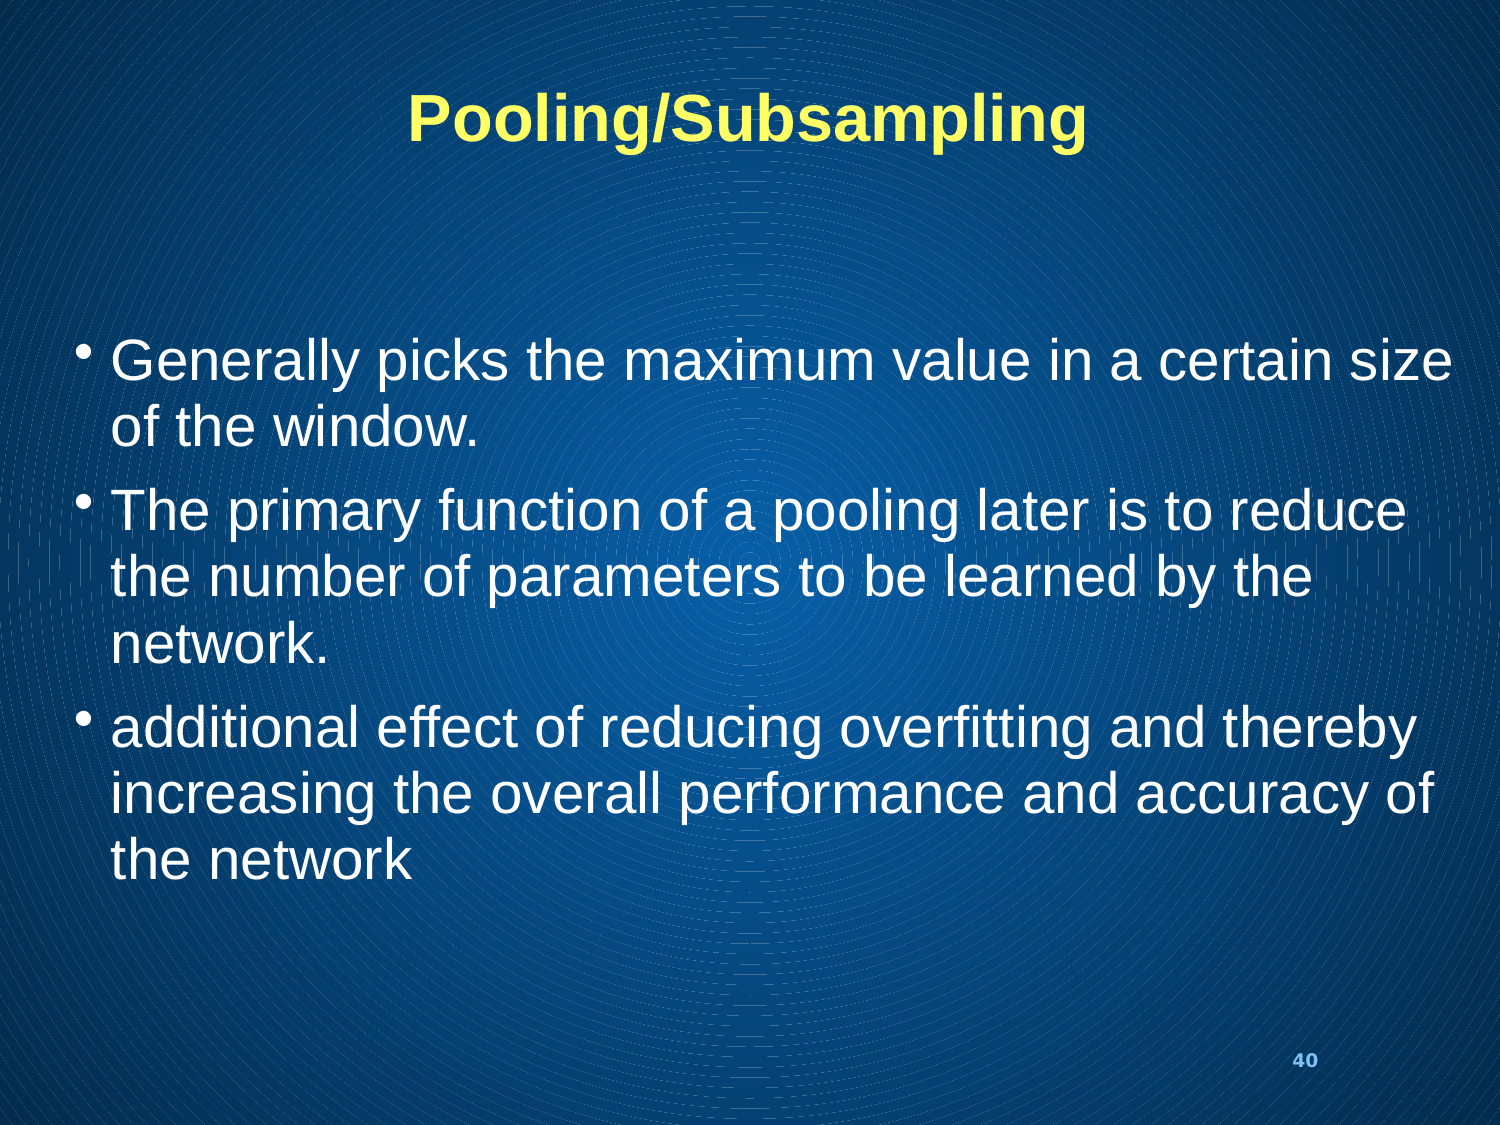

# Pooling/Subsampling

Generally picks the maximum value in a certain size of the window.
The primary function of a pooling later is to reduce the number of parameters to be learned by the network.
additional effect of reducing overfitting and thereby increasing the overall performance and accuracy of the network